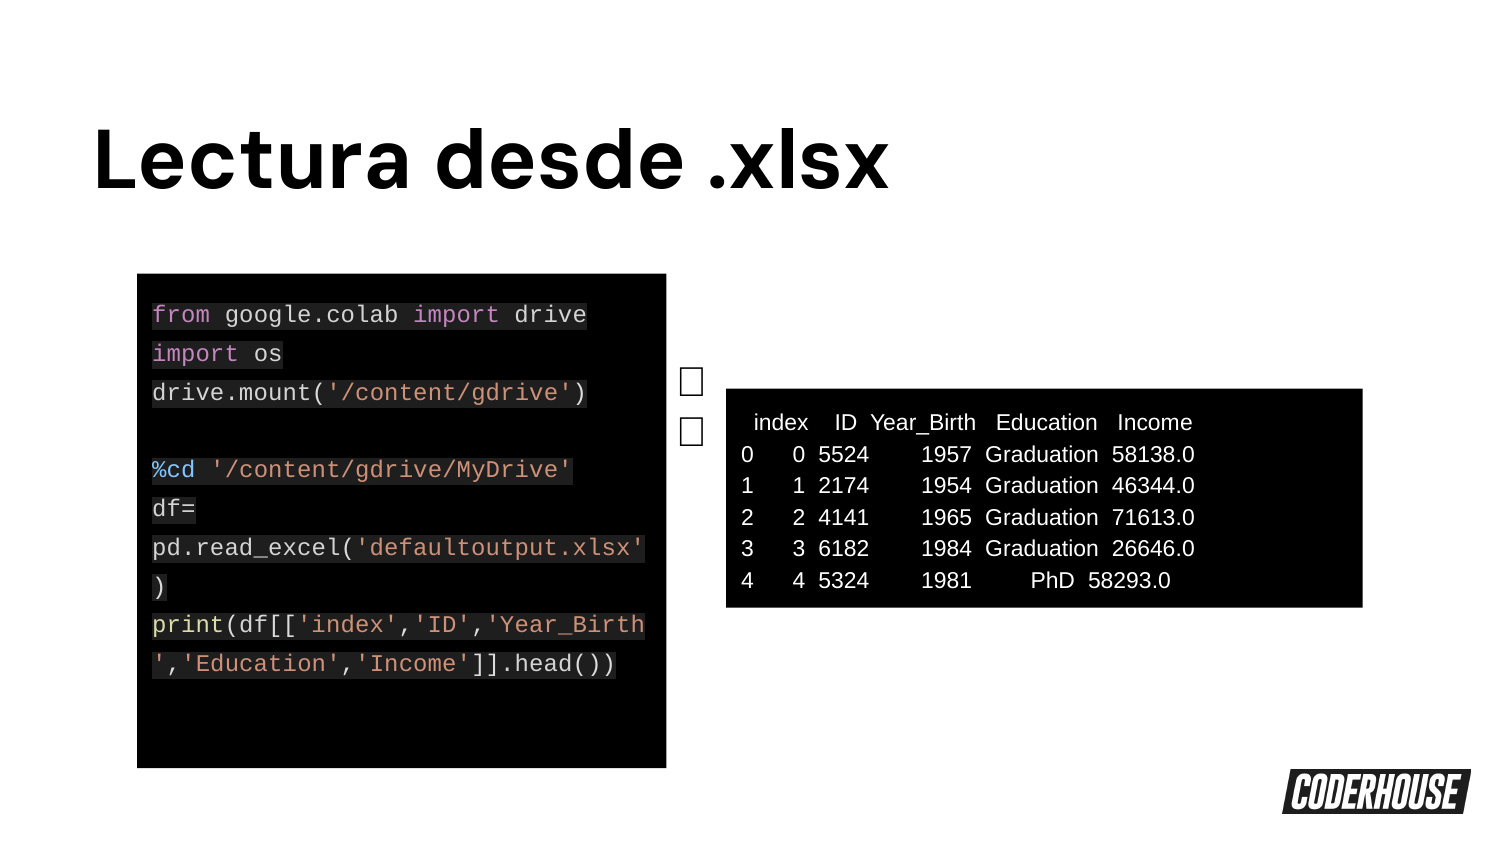

Lectura desde .xlsx

from google.colab import drive
import os
drive.mount('/content/gdrive')

%cd '/content/gdrive/MyDrive'
df= pd.read_excel('defaultoutput.xlsx')
print(df[['index','ID','Year_Birth','Education','Income']].head())

  index    ID  Year_Birth   Education   Income
0      0  5524        1957  Graduation  58138.0
1      1  2174        1954  Graduation  46344.0
2      2  4141        1965  Graduation  71613.0
3      3  6182        1984  Graduation  26646.0
4      4  5324        1981         PhD  58293.0
👉